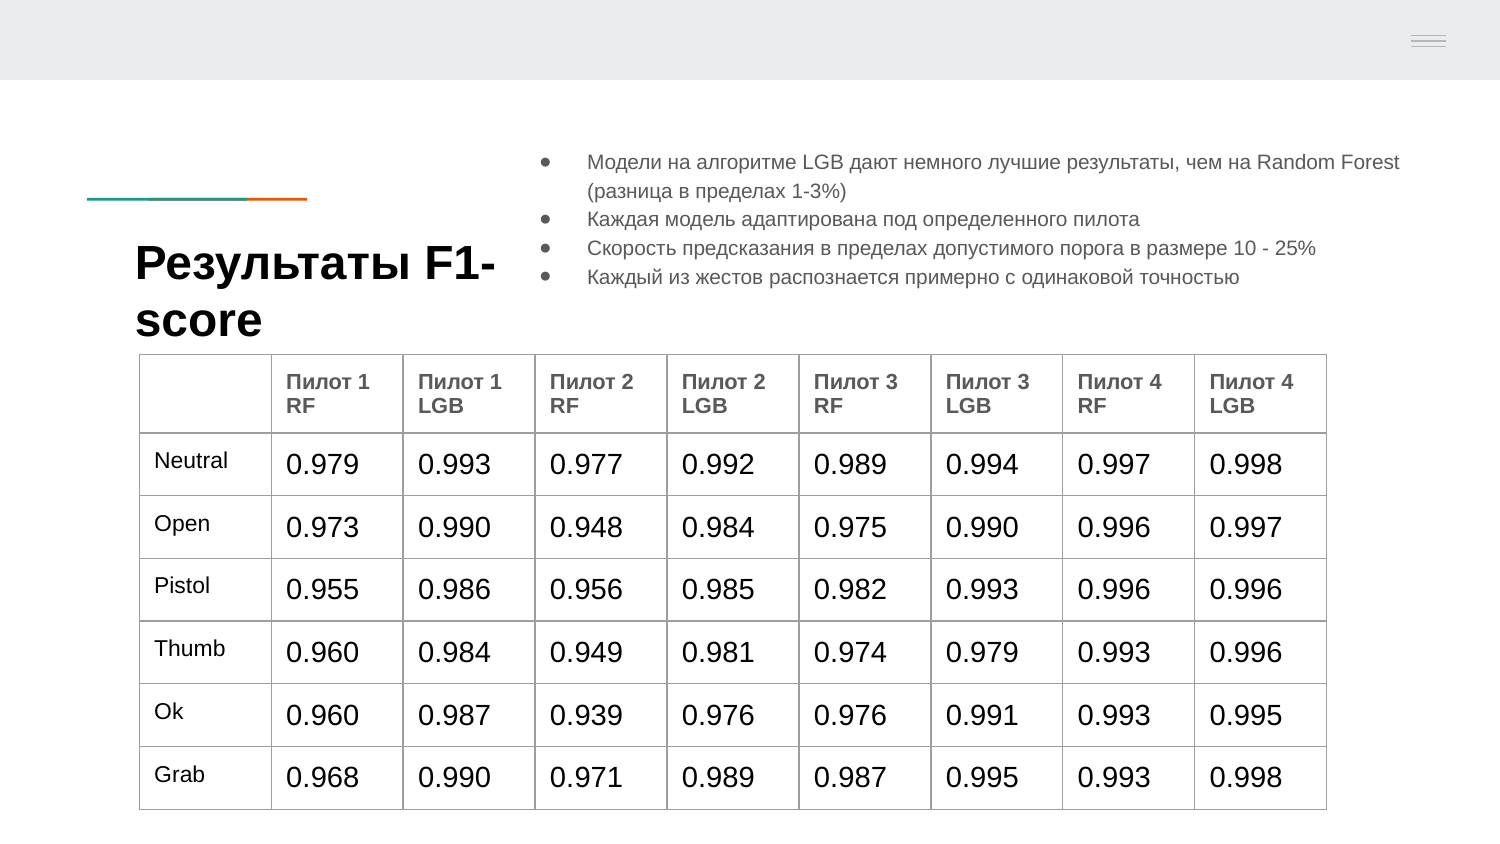

Модели на алгоритме LGB дают немного лучшие результаты, чем на Random Forest (разница в пределах 1-3%)
Каждая модель адаптирована под определенного пилота
Скорость предсказания в пределах допустимого порога в размере 10 - 25%
Каждый из жестов распознается примерно с одинаковой точностью
# Результаты F1-score
|  | Пилот 1 RF | Пилот 1 LGB | Пилот 2 RF | Пилот 2 LGB | Пилот 3 RF | Пилот 3 LGB | Пилот 4 RF | Пилот 4 LGB |
| --- | --- | --- | --- | --- | --- | --- | --- | --- |
| Neutral | 0.979 | 0.993 | 0.977 | 0.992 | 0.989 | 0.994 | 0.997 | 0.998 |
| Open | 0.973 | 0.990 | 0.948 | 0.984 | 0.975 | 0.990 | 0.996 | 0.997 |
| Pistol | 0.955 | 0.986 | 0.956 | 0.985 | 0.982 | 0.993 | 0.996 | 0.996 |
| Thumb | 0.960 | 0.984 | 0.949 | 0.981 | 0.974 | 0.979 | 0.993 | 0.996 |
| Ok | 0.960 | 0.987 | 0.939 | 0.976 | 0.976 | 0.991 | 0.993 | 0.995 |
| Grab | 0.968 | 0.990 | 0.971 | 0.989 | 0.987 | 0.995 | 0.993 | 0.998 |